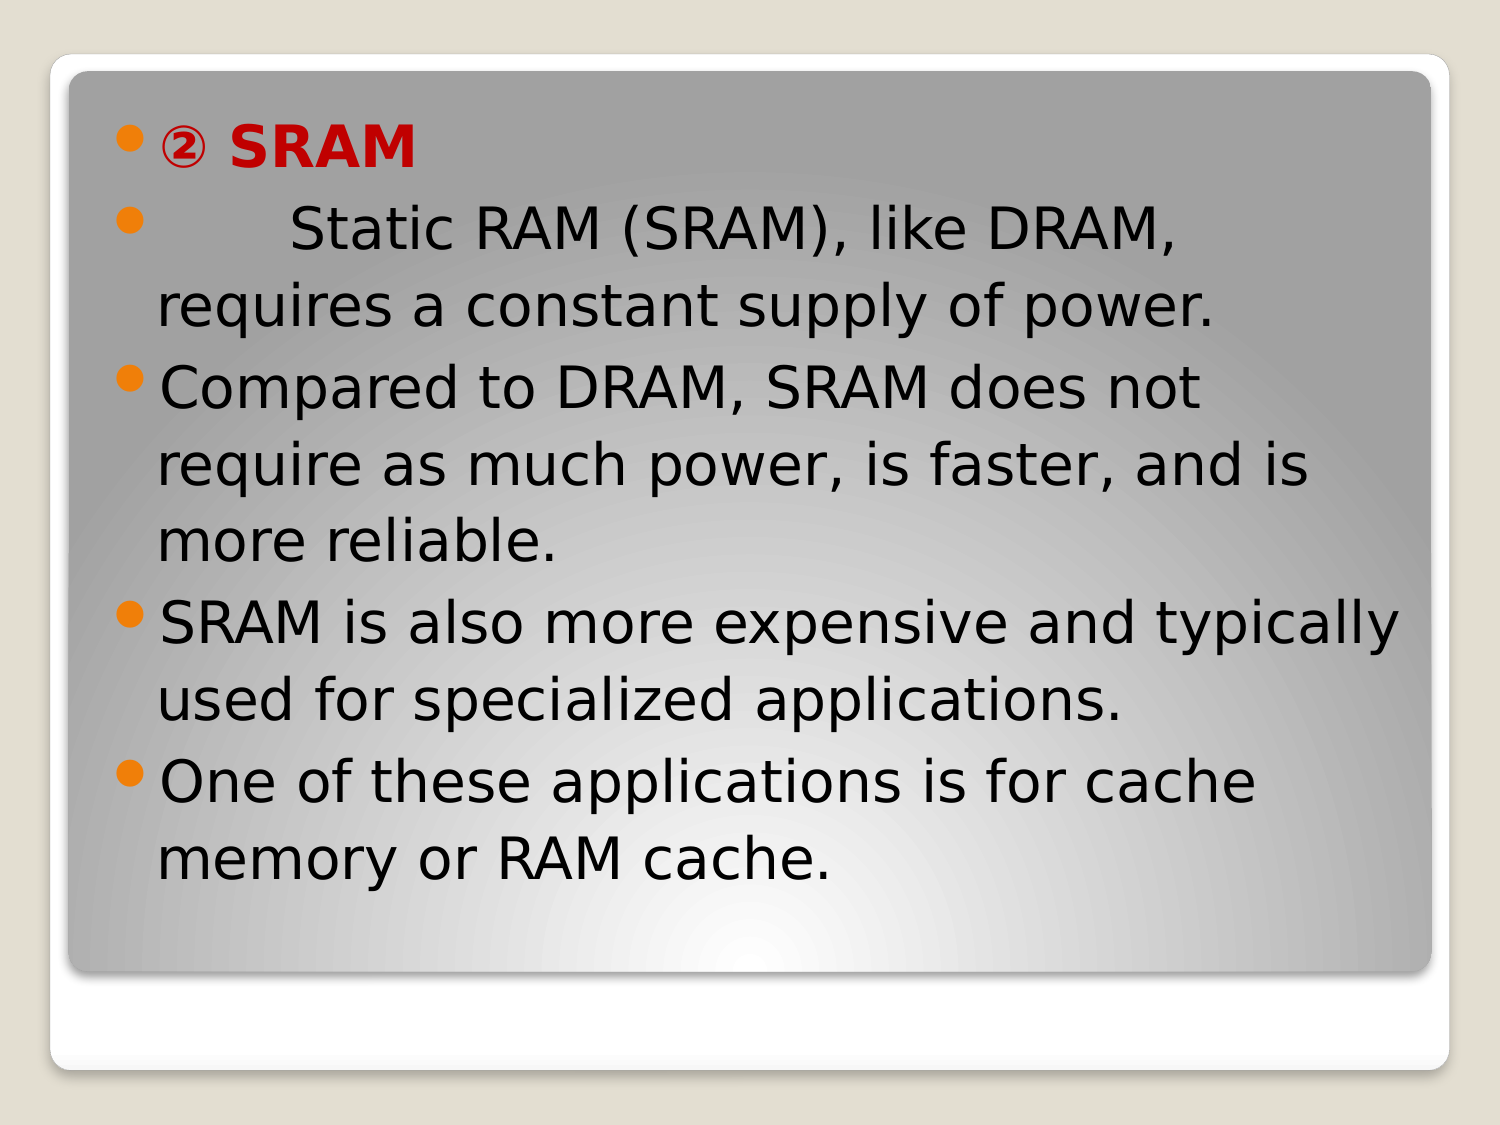

② SRAM
　　Static RAM (SRAM), like DRAM, requires a constant supply of power.
Compared to DRAM, SRAM does not require as much power, is faster, and is more reliable.
SRAM is also more expensive and typically used for specialized applications.
One of these applications is for cache memory or RAM cache.